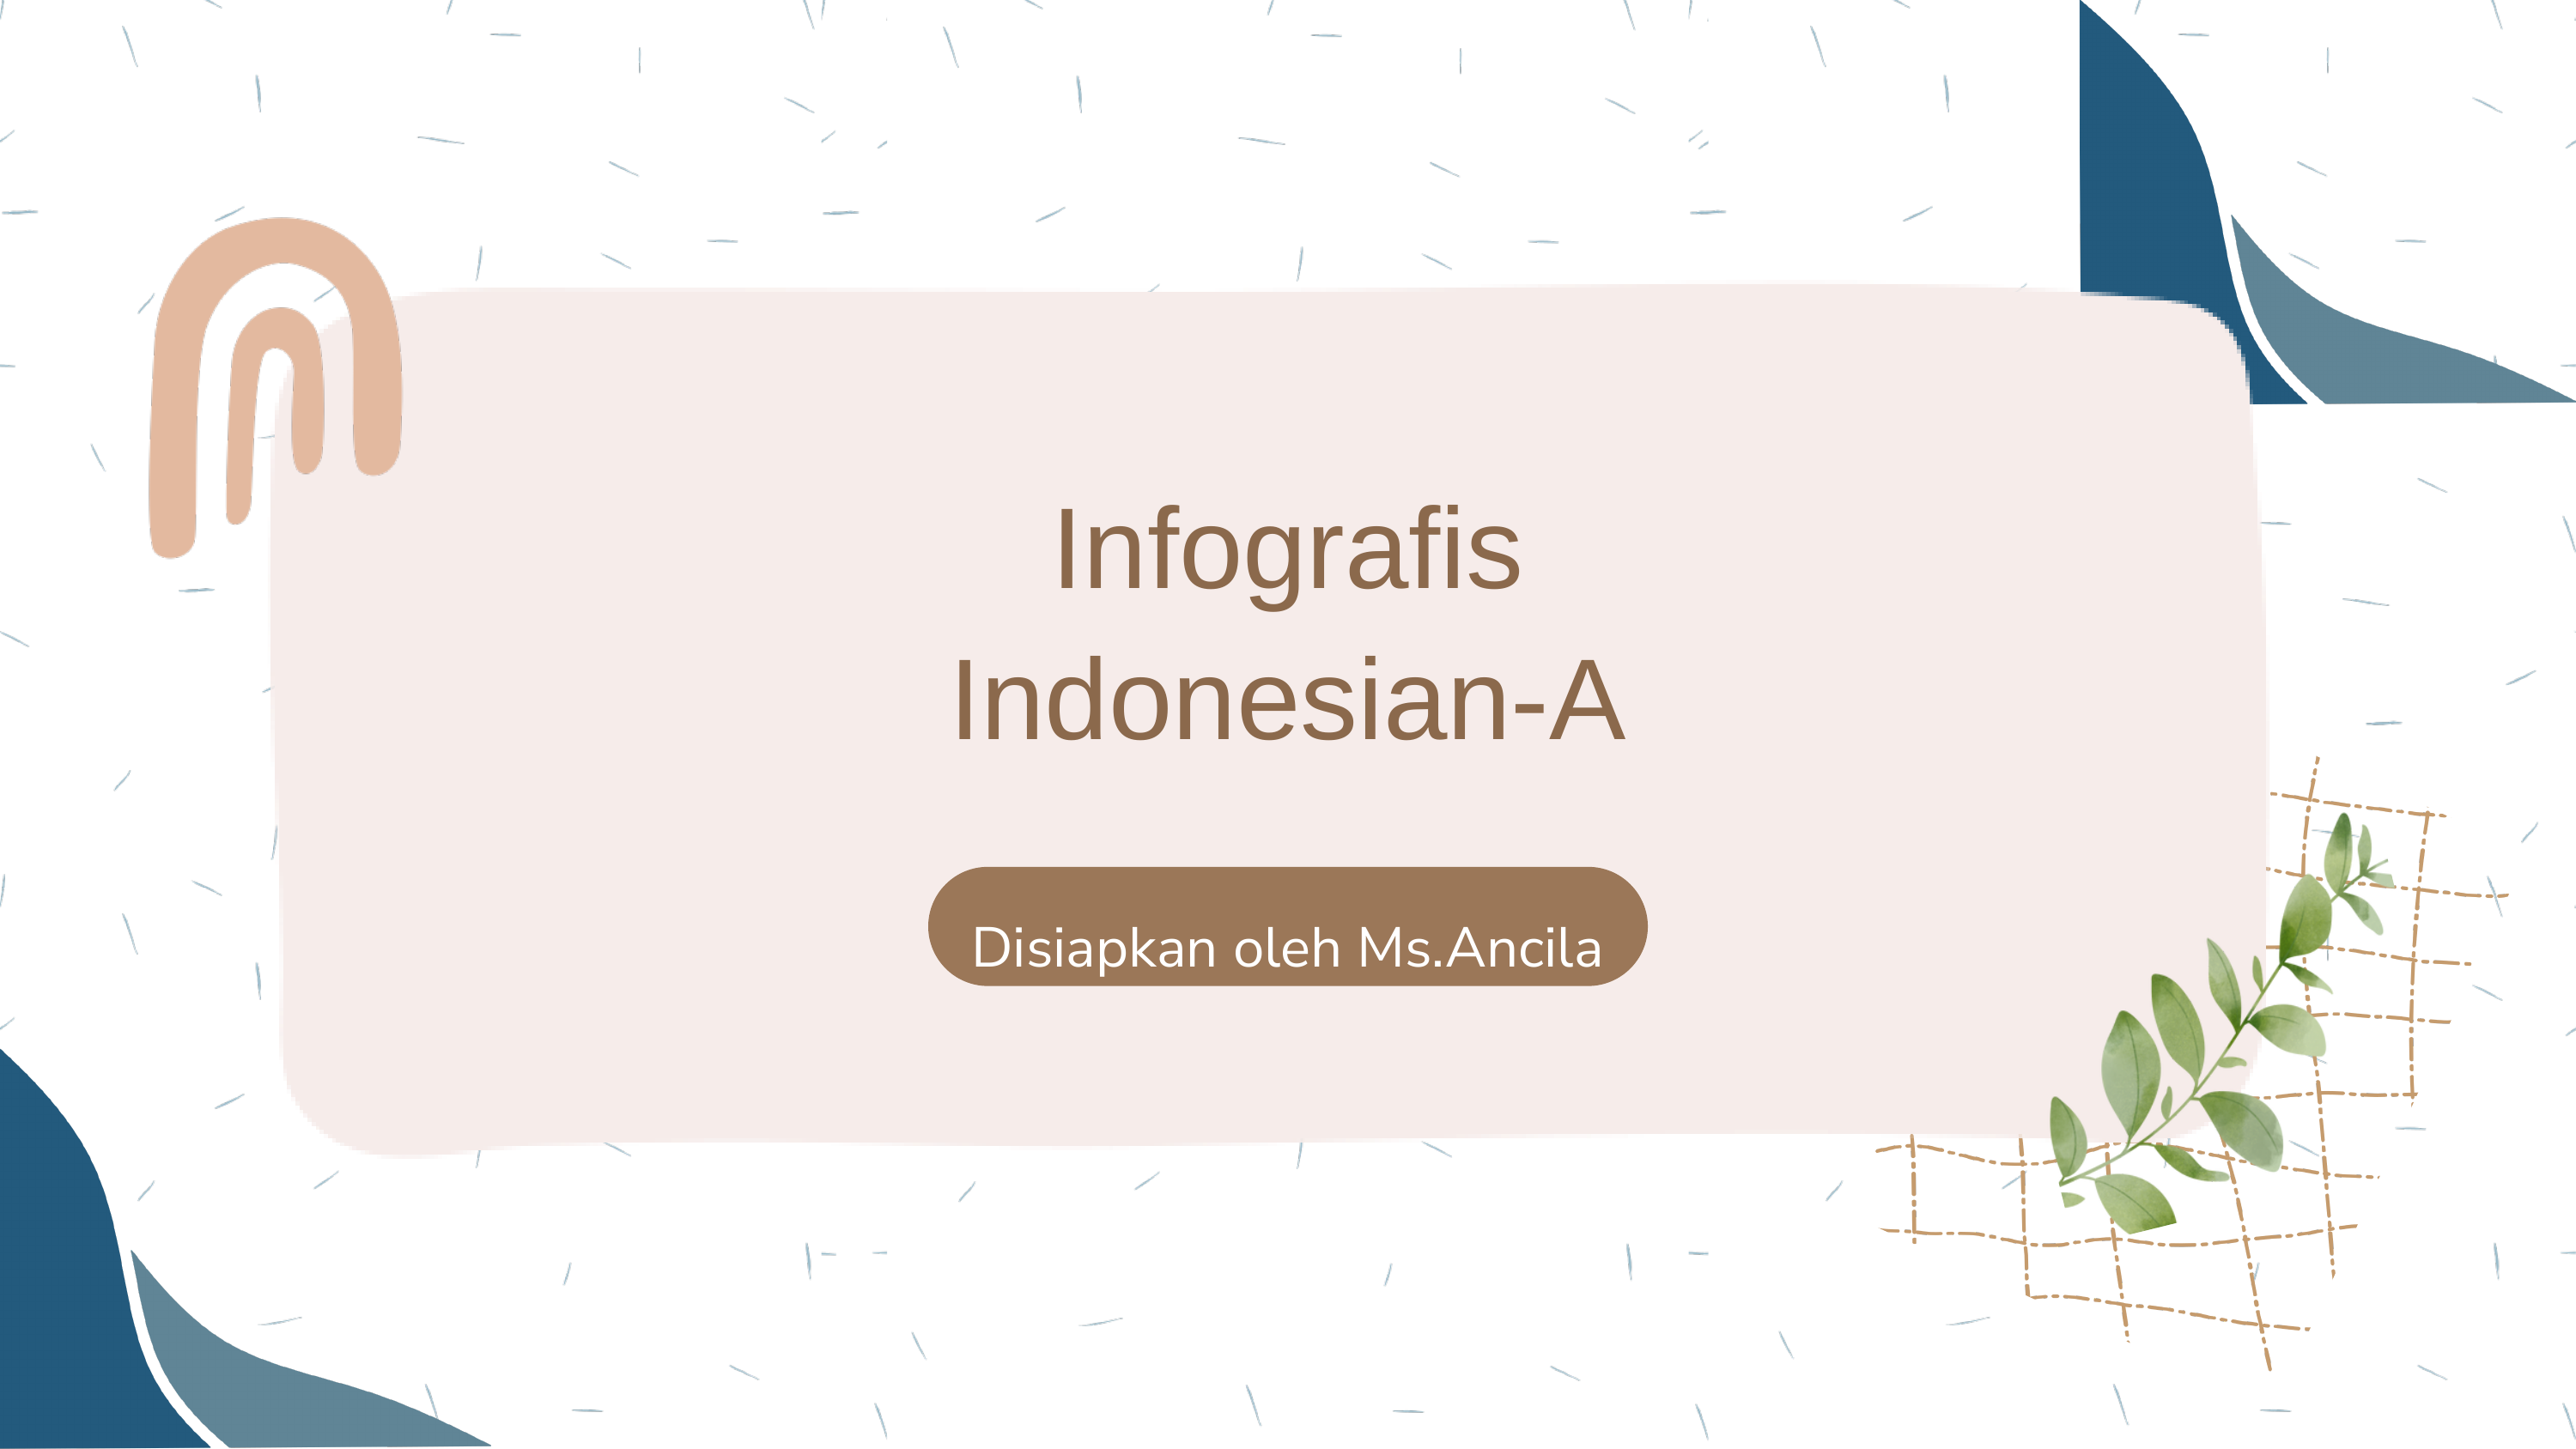

Tulisan Berbasis Opini

Infografis
Indonesian-A

Disiapkan oleh Ms.Ancila